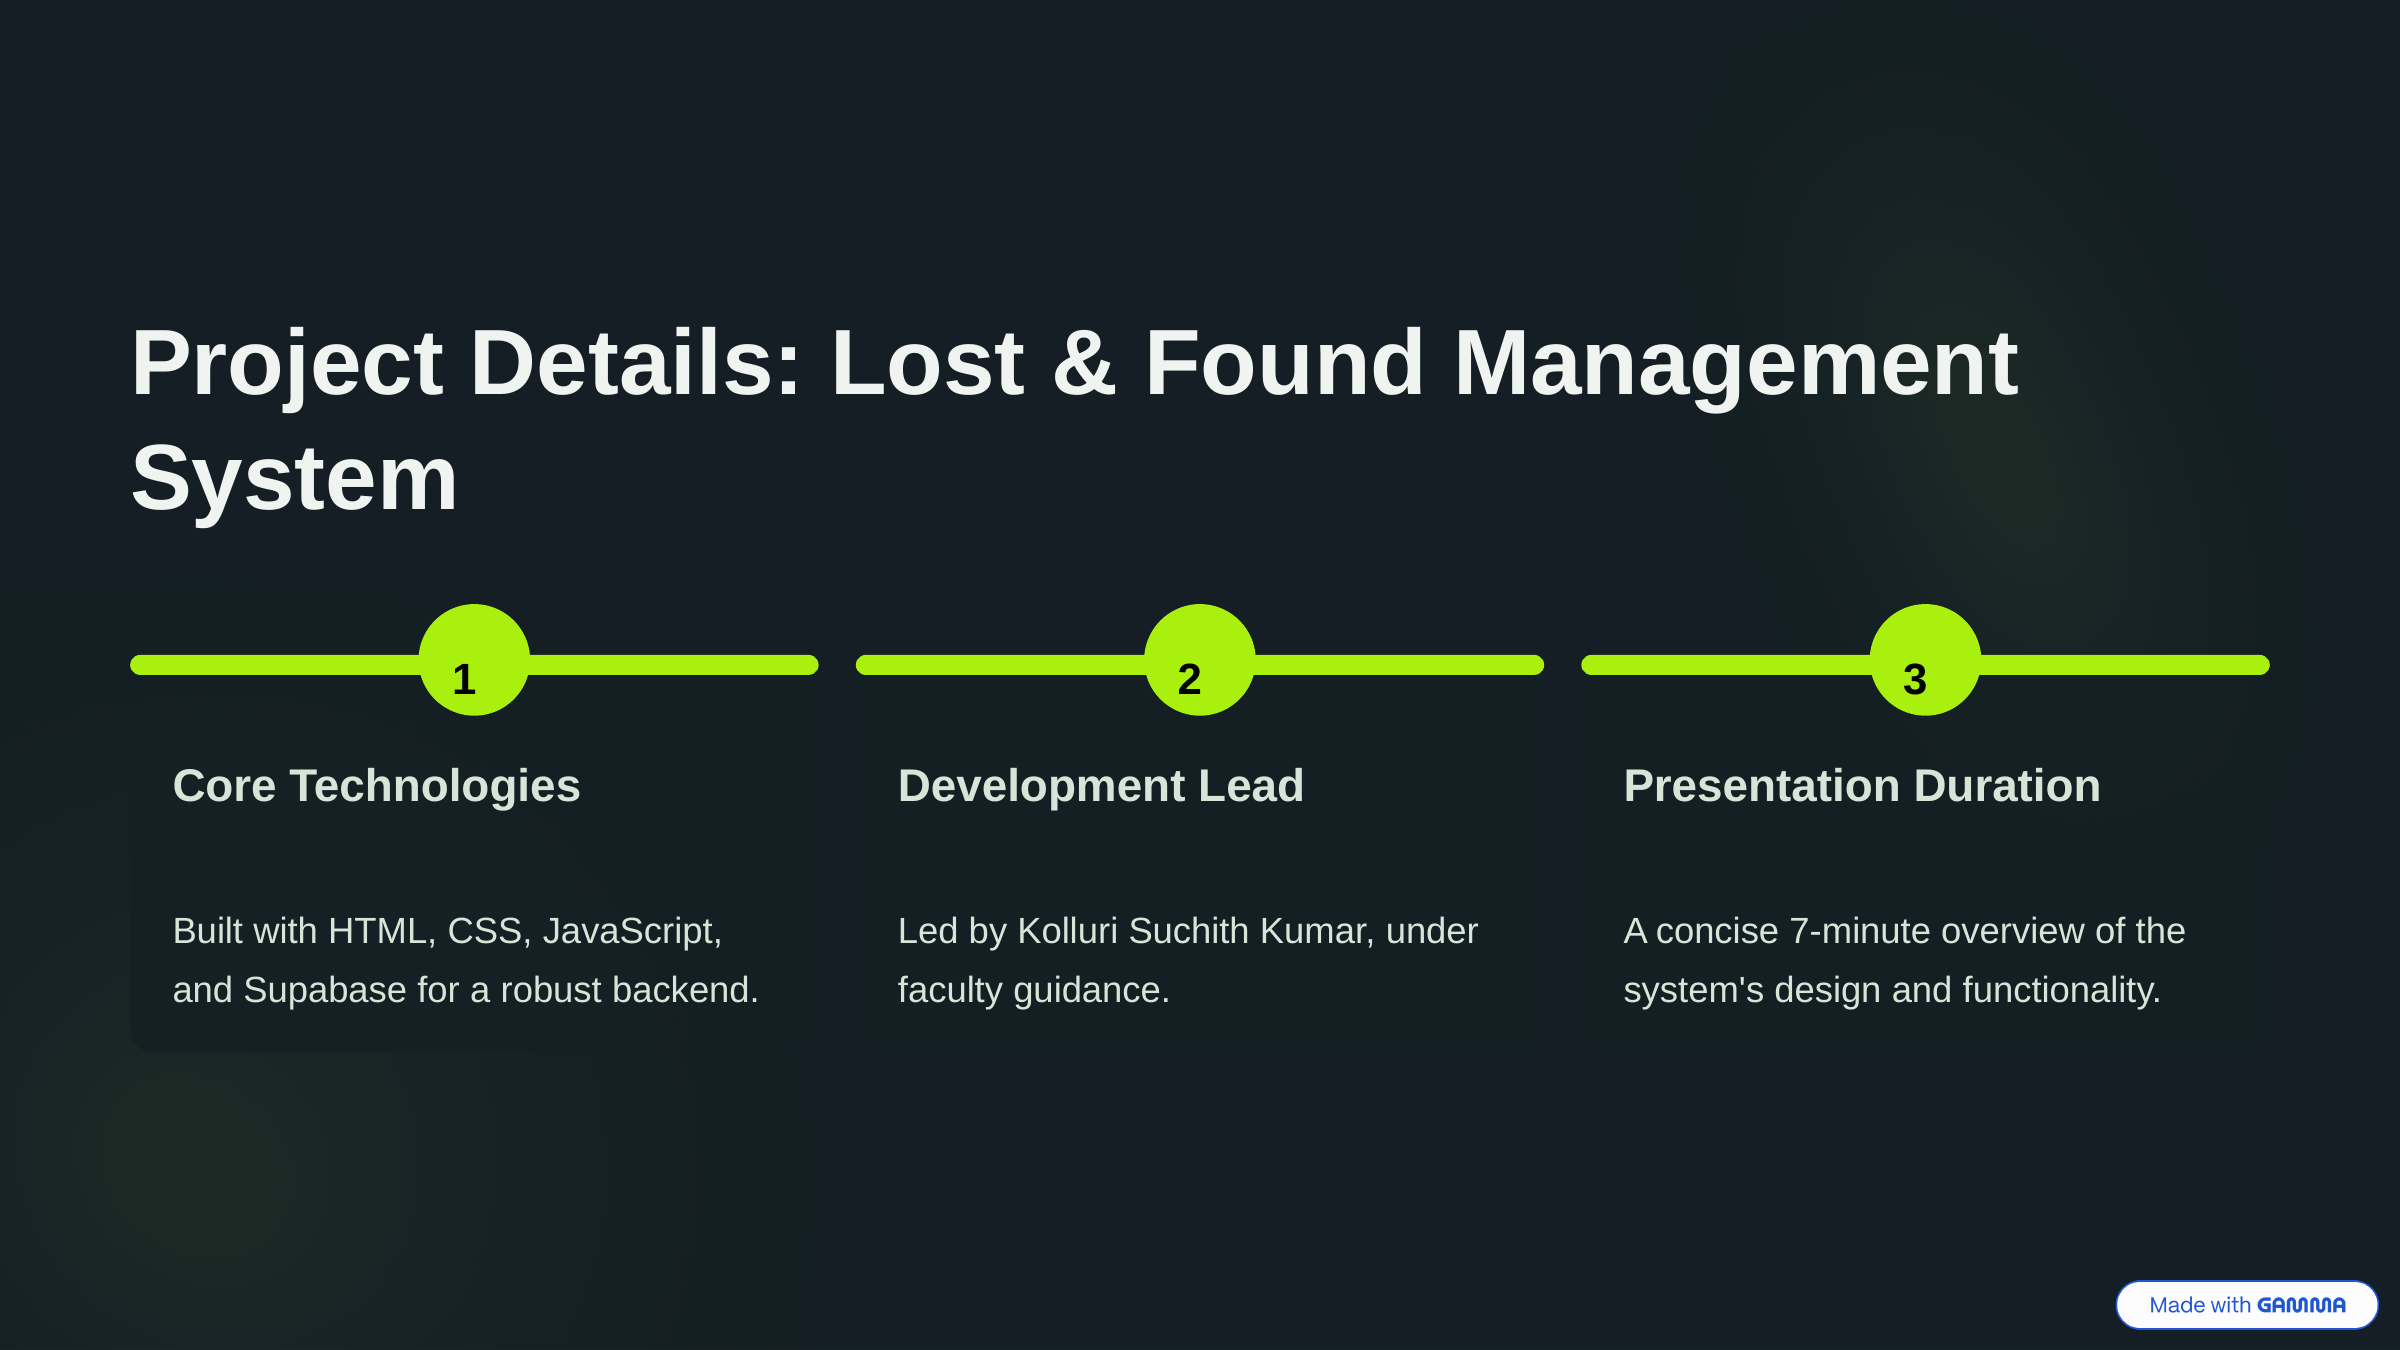

Project Details: Lost & Found Management System

1
2
3

Core Technologies
Development Lead
Presentation Duration
Built with HTML, CSS, JavaScript, and Supabase for a robust backend.
Led by Kolluri Suchith Kumar, under faculty guidance.
A concise 7-minute overview of the system's design and functionality.